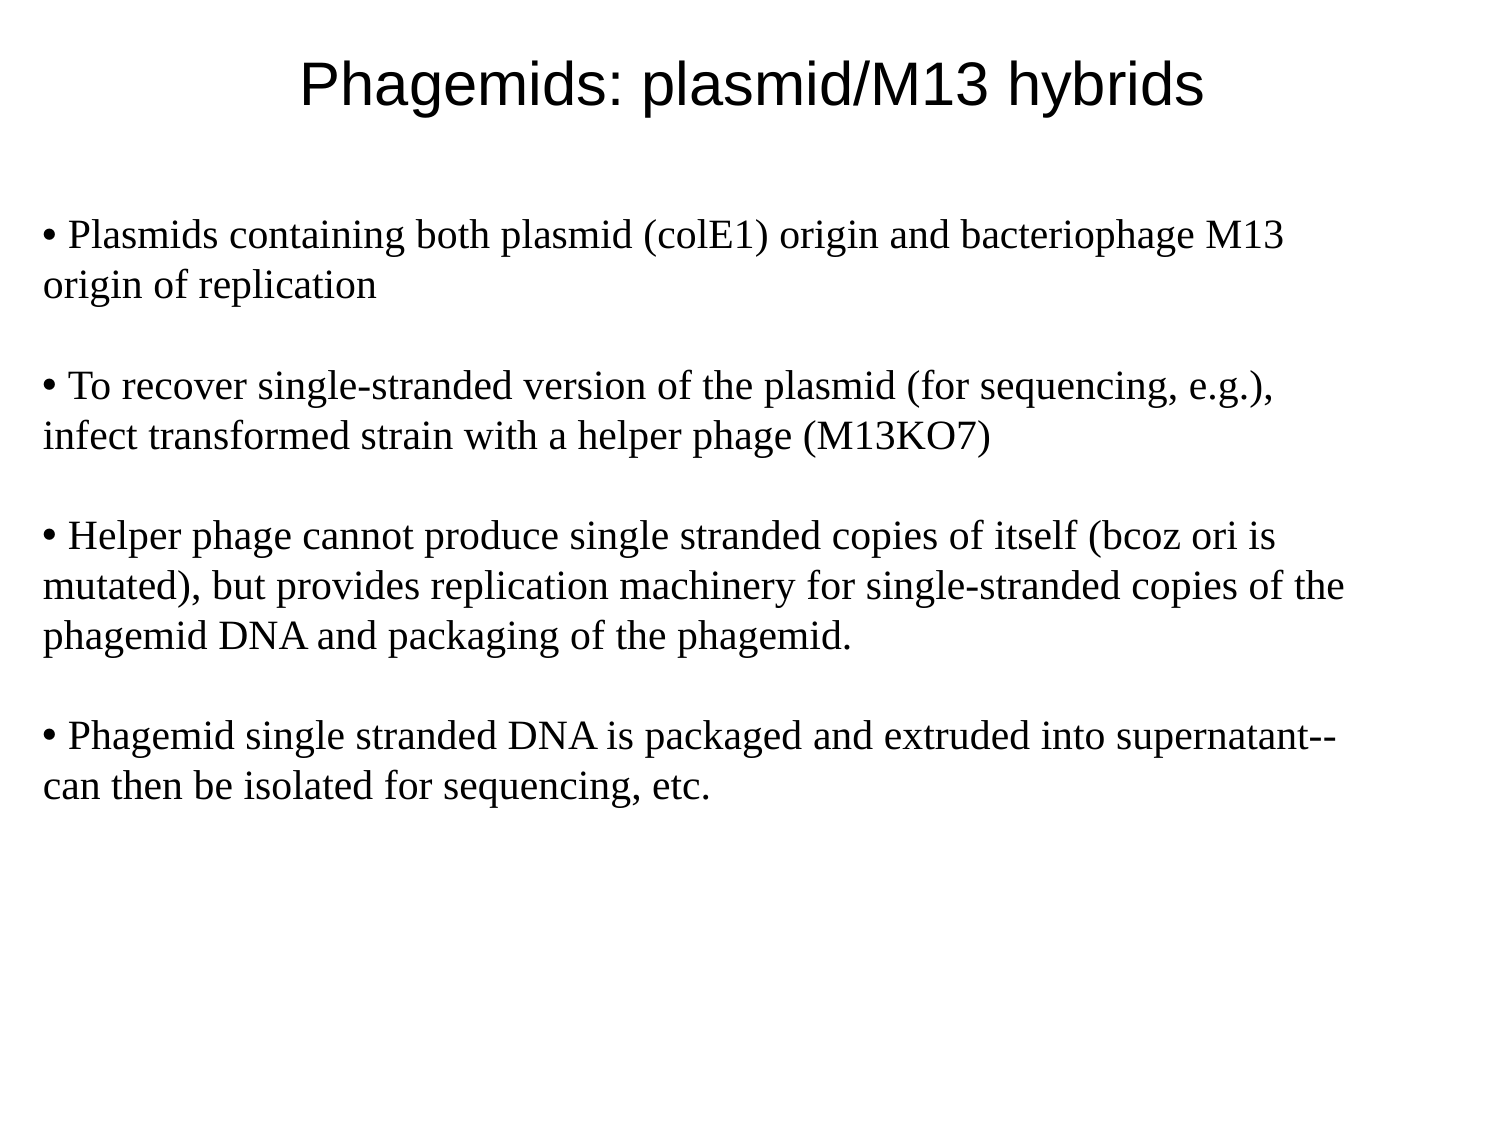

# Phagemids: plasmid/M13 hybrids
 Plasmids containing both plasmid (colE1) origin and bacteriophage M13 origin of replication

 To recover single-stranded version of the plasmid (for sequencing, e.g.), infect transformed strain with a helper phage (M13KO7)

 Helper phage cannot produce single stranded copies of itself (bcoz ori is mutated), but provides replication machinery for single-stranded copies of the phagemid DNA and packaging of the phagemid.

 Phagemid single stranded DNA is packaged and extruded into supernatant--can then be isolated for sequencing, etc.